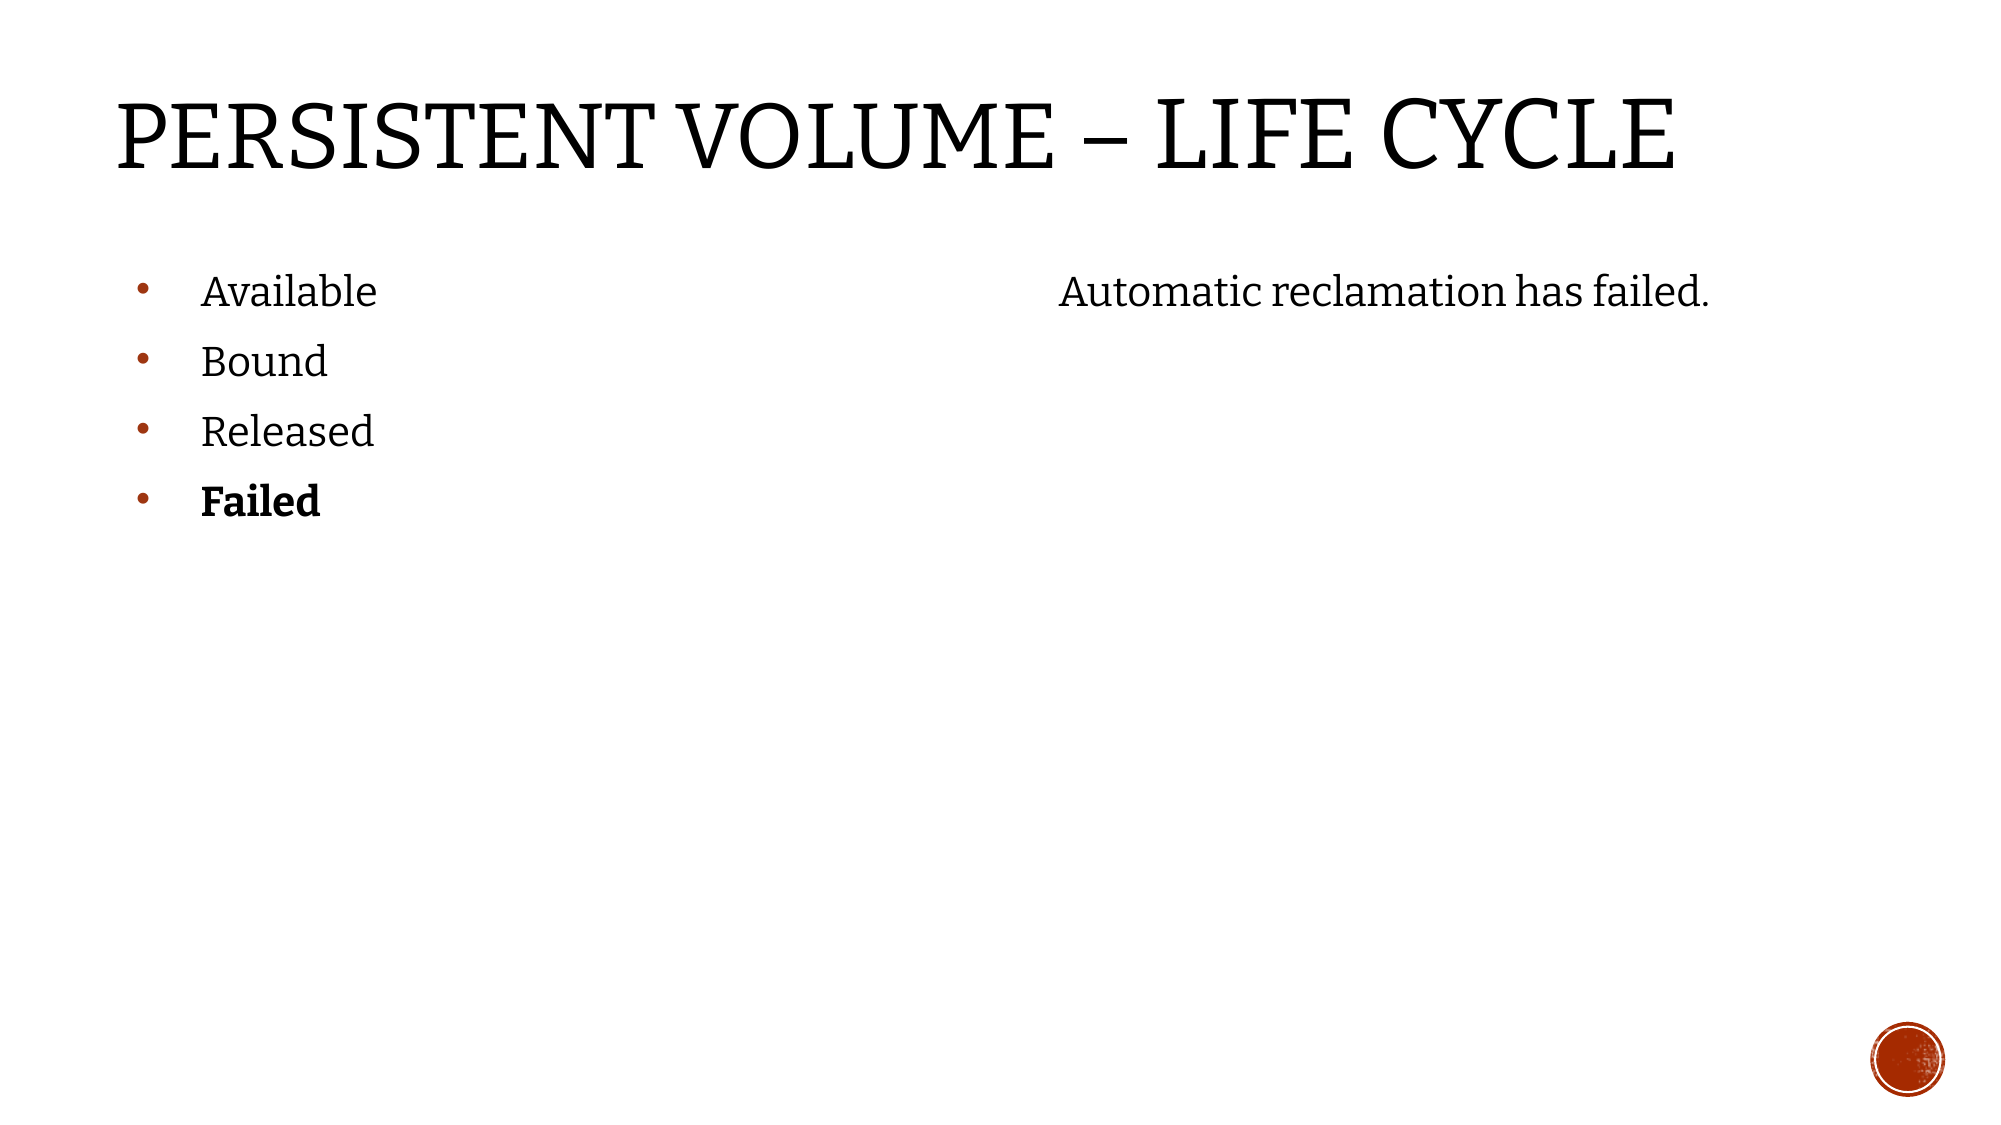

Persistent Volume – Life cycle
Available
Bound
Released
Failed
Automatic reclamation has failed.